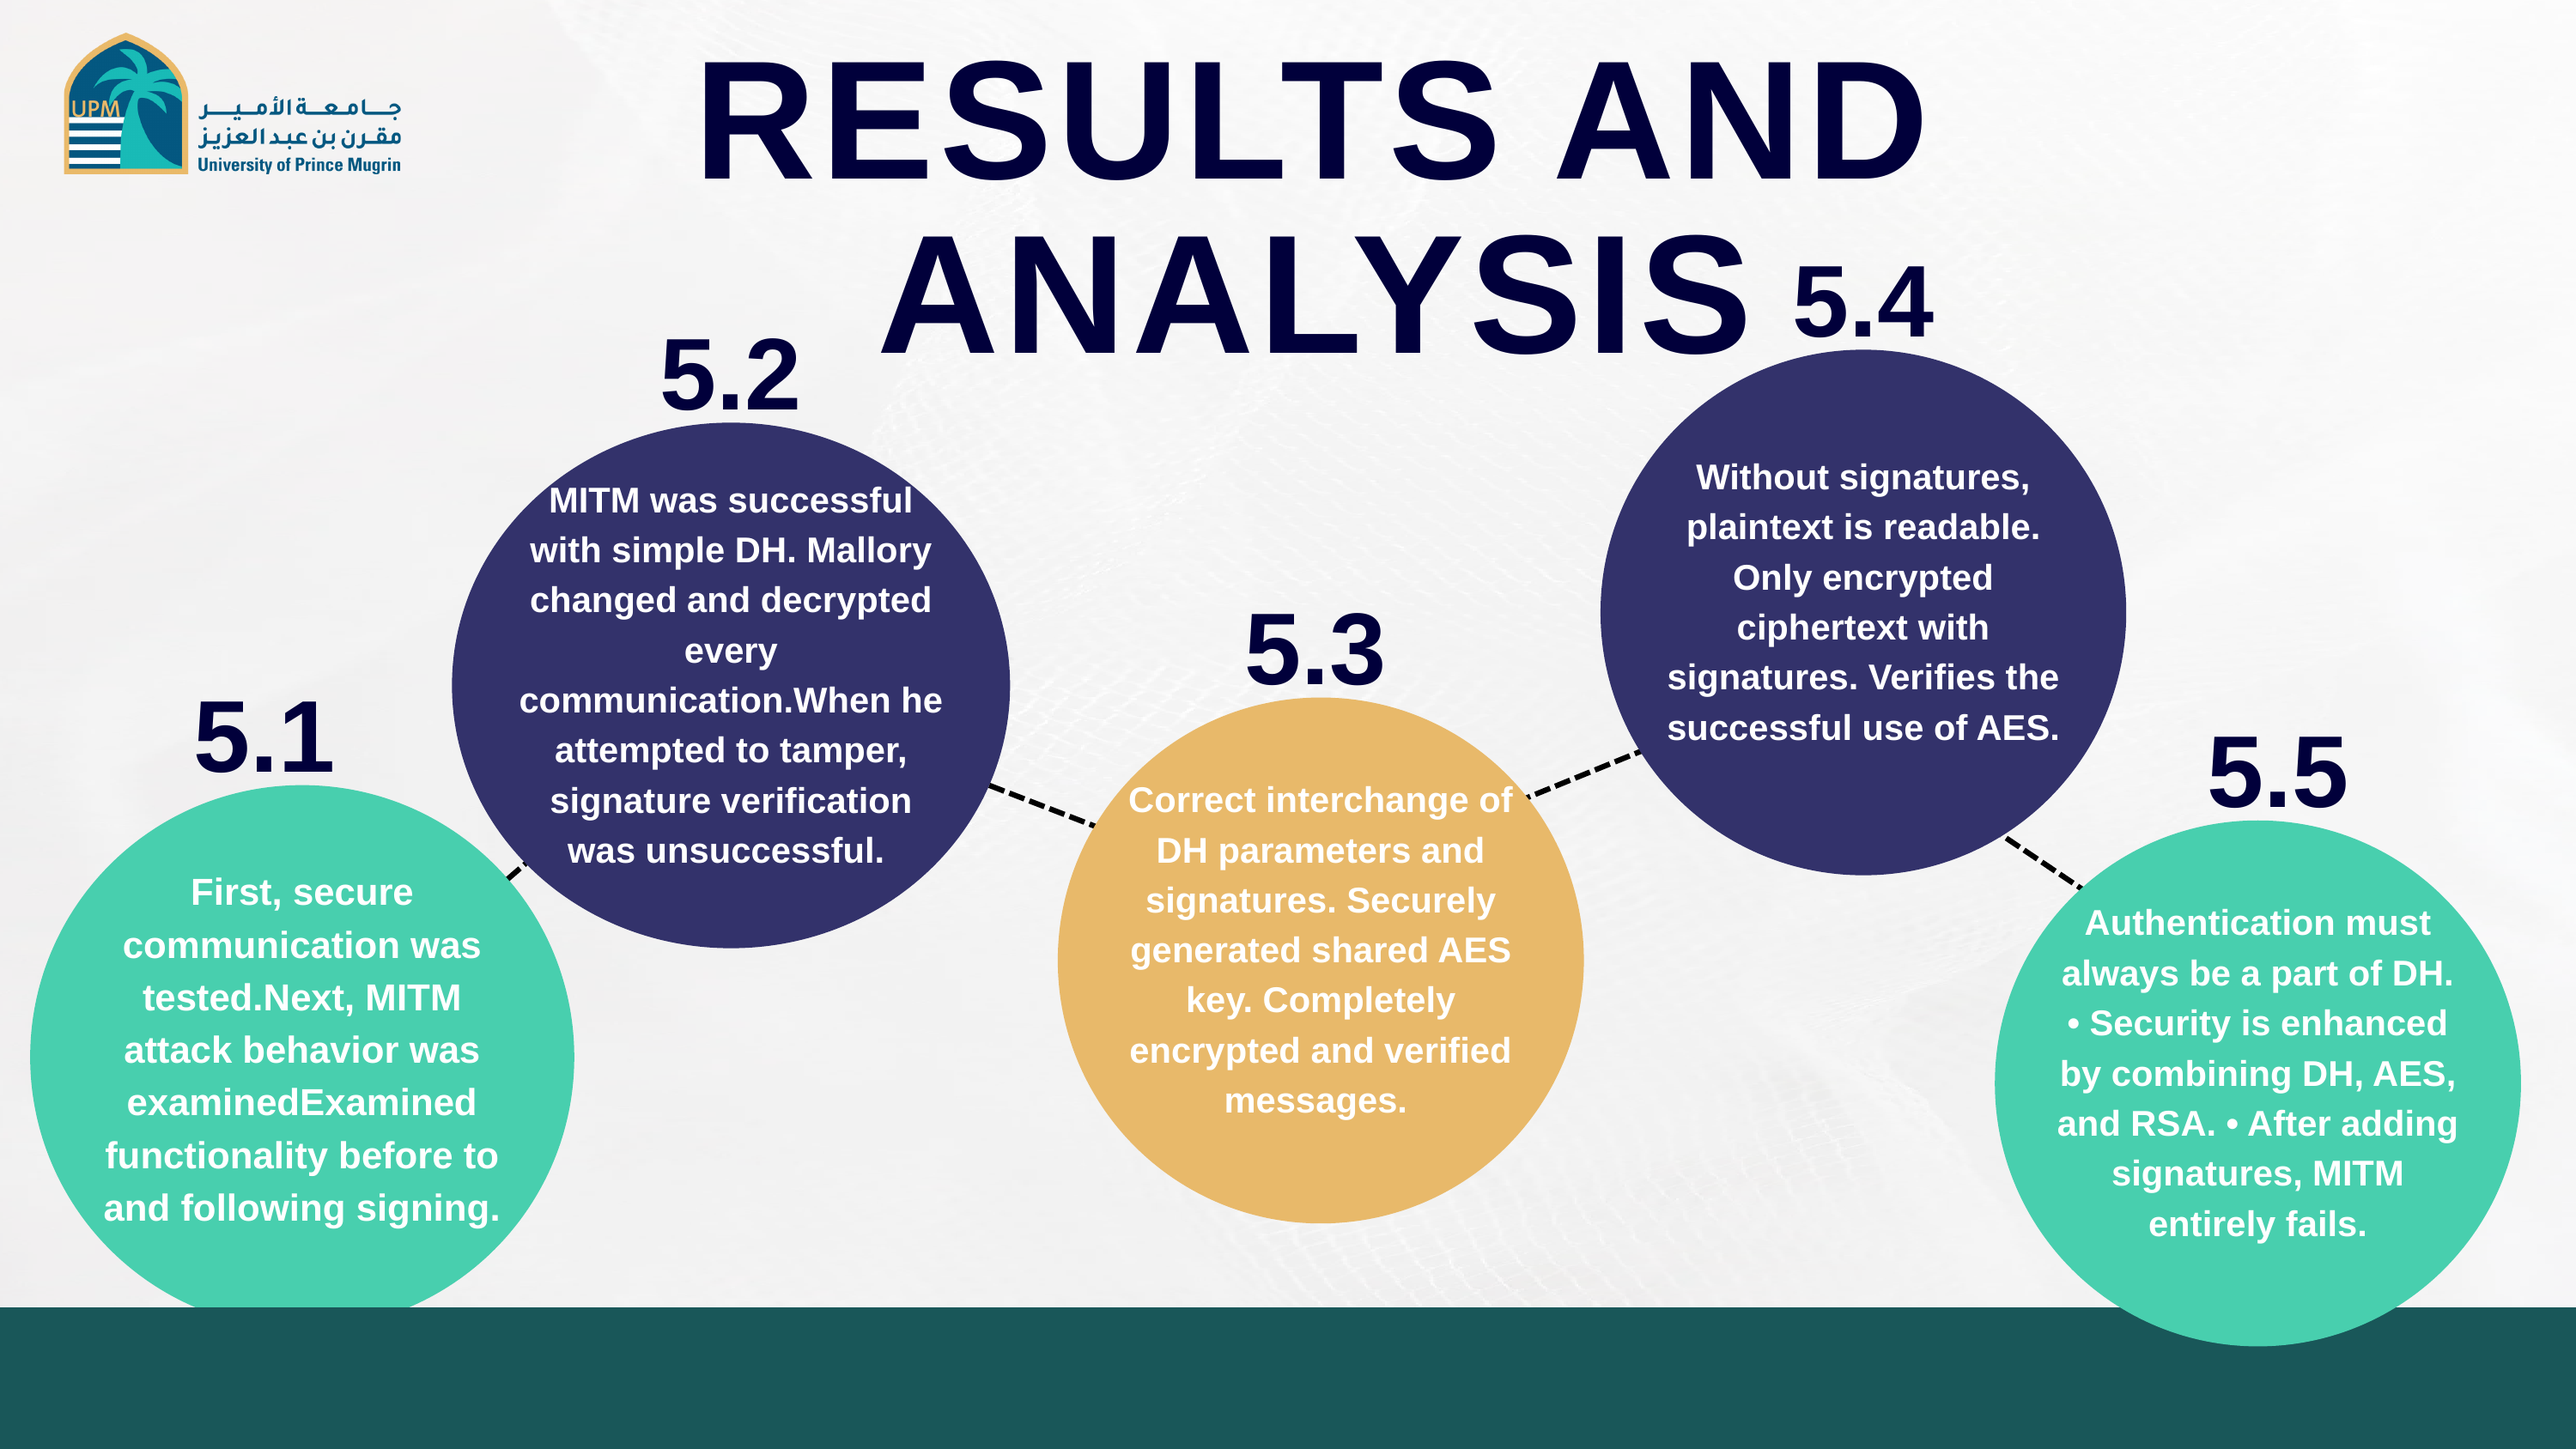

RESULTS AND ANALYSIS
5.4
5.2

Without signatures, plaintext is readable. Only encrypted ciphertext with signatures. Verifies the successful use of AES.

MITM was successful with simple DH. Mallory changed and decrypted every communication.When he attempted to tamper, signature verification was unsuccessful.
5.3
5.1
5.5

Correct interchange of DH parameters and signatures. Securely generated shared AES key. Completely encrypted and verified messages.

First, secure communication was tested.Next, MITM attack behavior was examinedExamined functionality before to and following signing.

Authentication must always be a part of DH. • Security is enhanced by combining DH, AES, and RSA. • After adding signatures, MITM entirely fails.